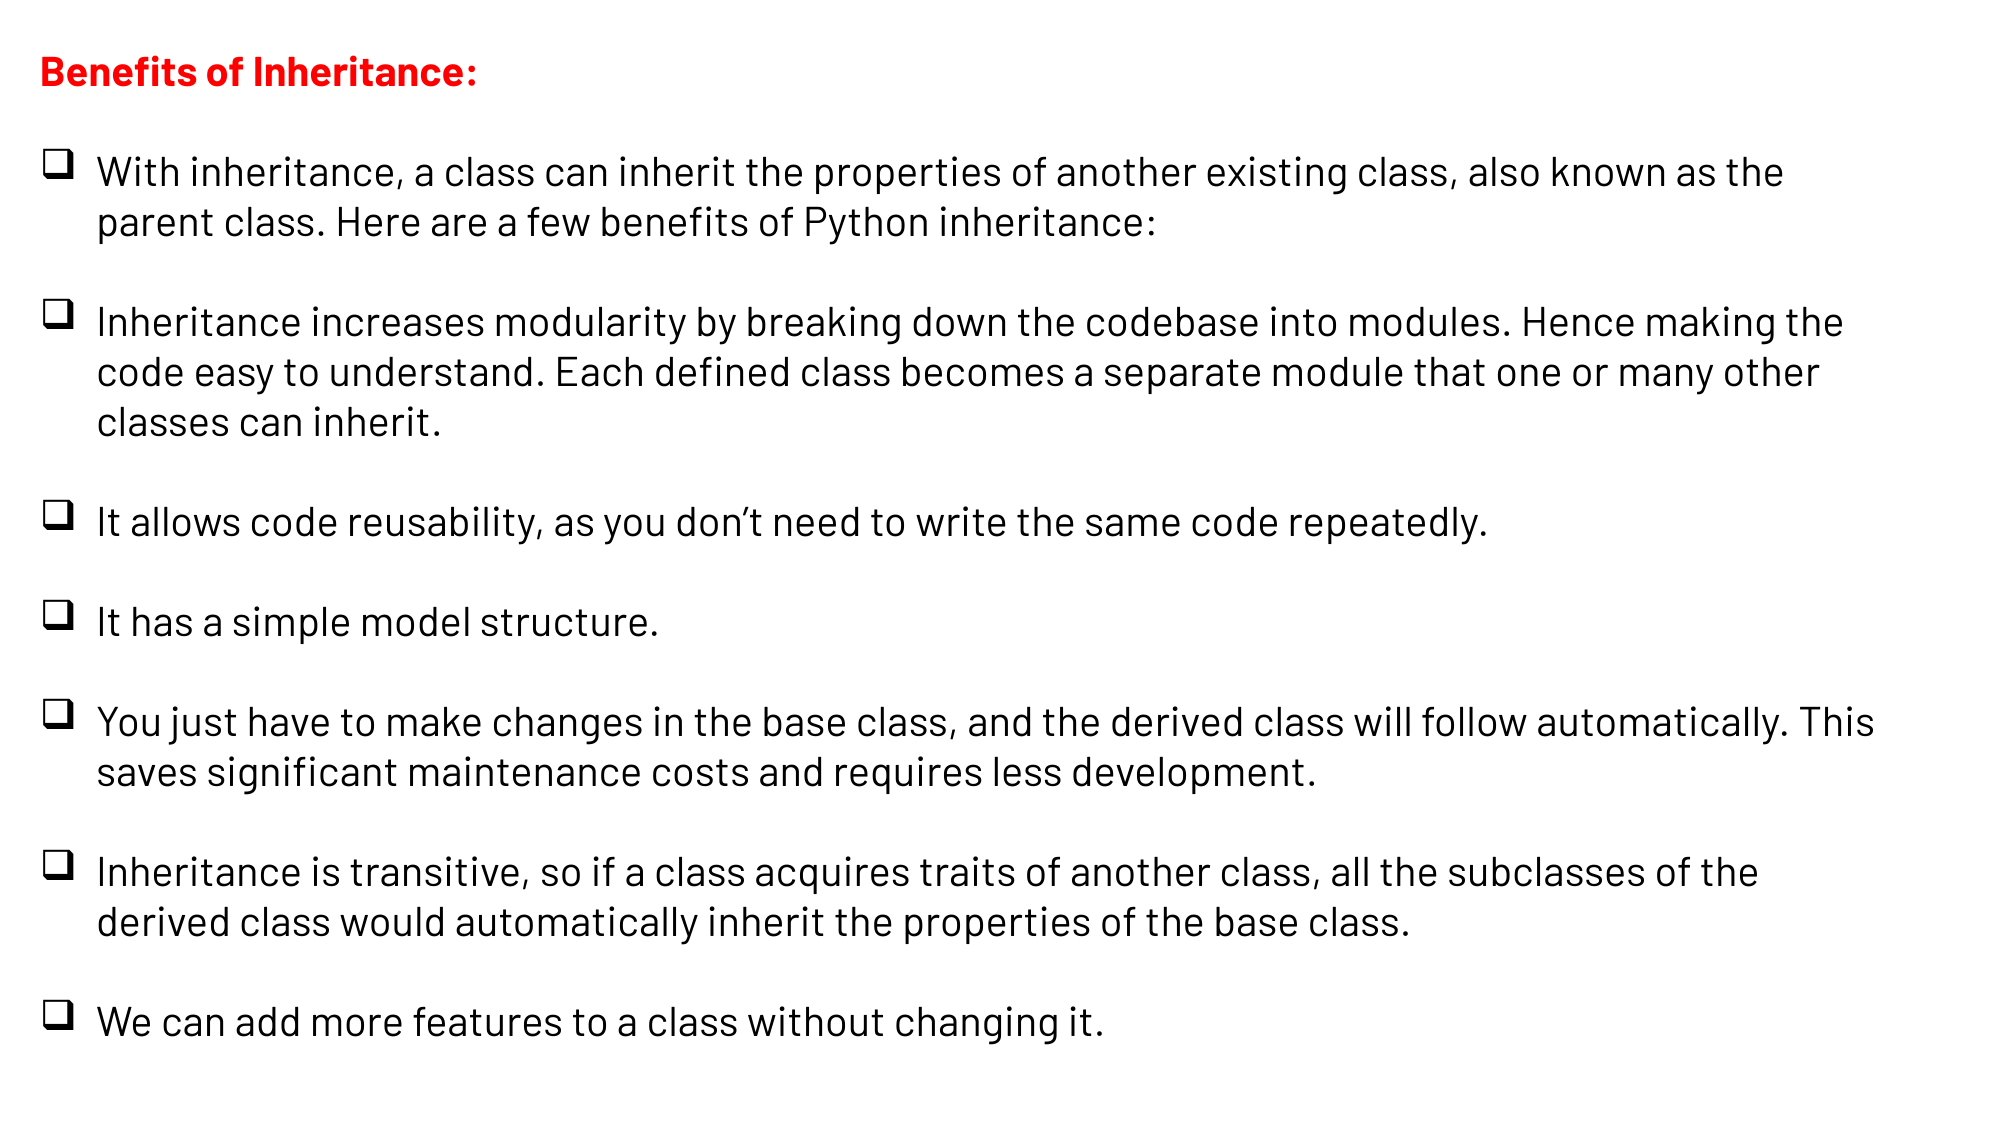

Benefits of Inheritance:

With inheritance, a class can inherit the properties of another existing class, also known as the parent class. Here are a few benefits of Python inheritance:

Inheritance increases modularity by breaking down the codebase into modules. Hence making the code easy to understand. Each defined class becomes a separate module that one or many other classes can inherit.

It allows code reusability, as you don’t need to write the same code repeatedly.

It has a simple model structure.

You just have to make changes in the base class, and the derived class will follow automatically. This saves significant maintenance costs and requires less development.

Inheritance is transitive, so if a class acquires traits of another class, all the subclasses of the derived class would automatically inherit the properties of the base class.

We can add more features to a class without changing it.